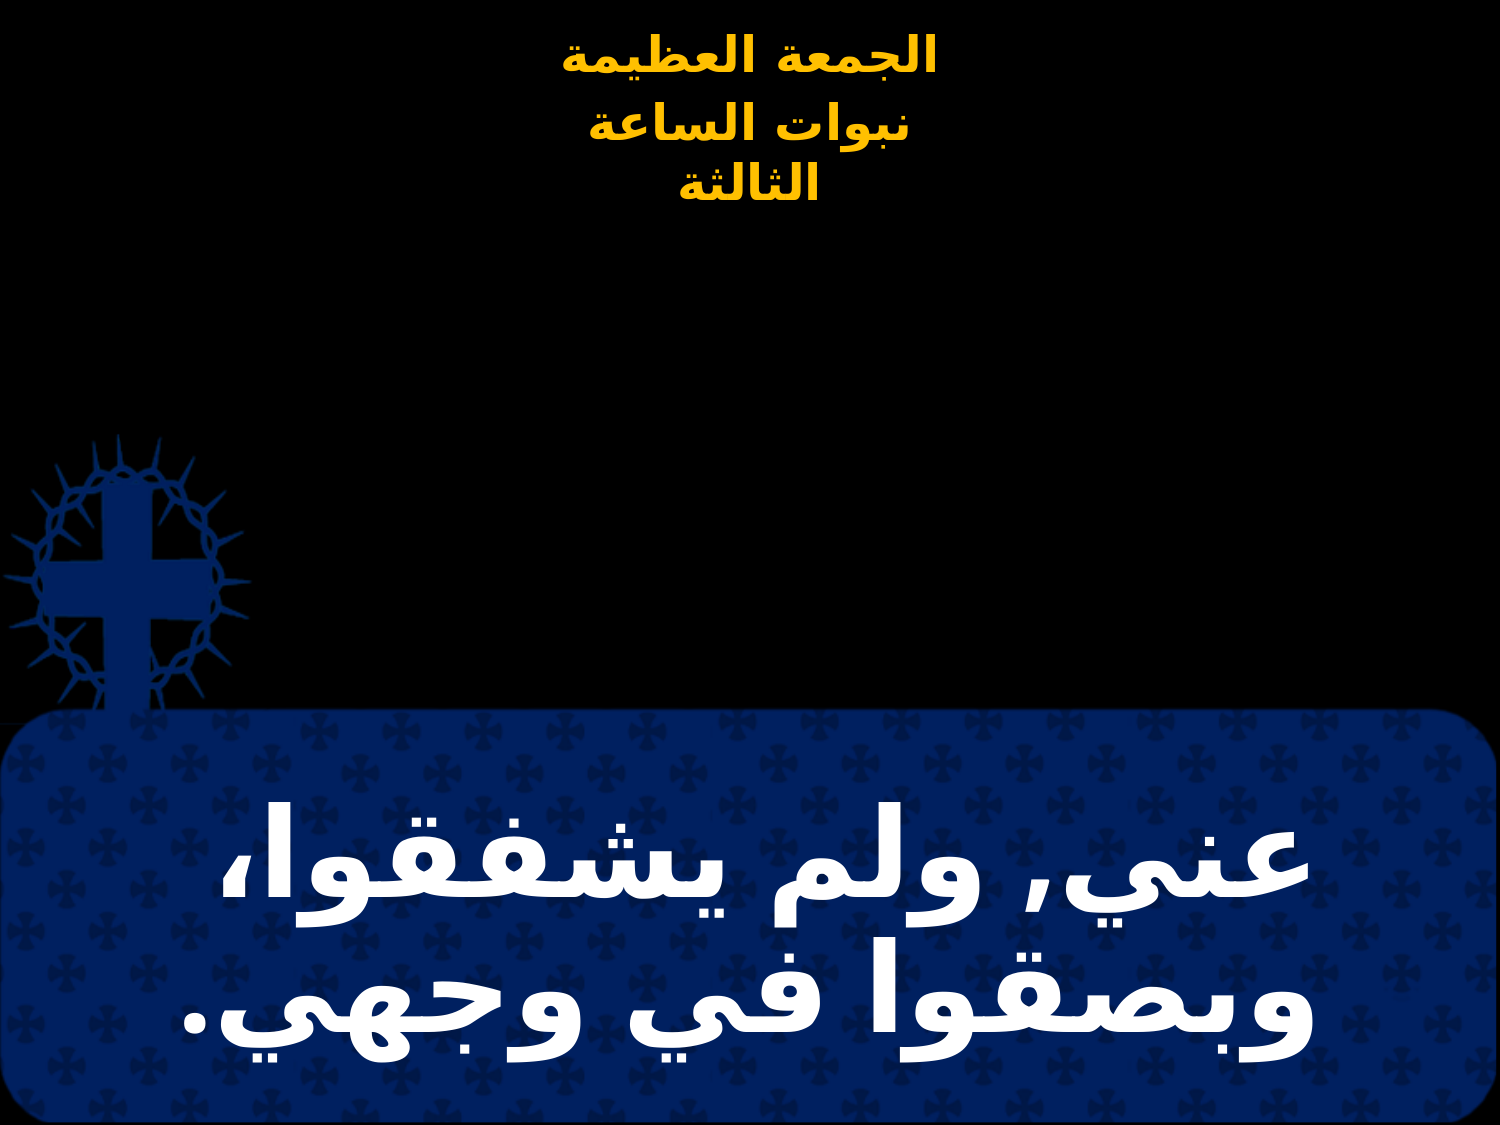

# عني, ولم يشفقوا،  وبصقوا في وجهي.